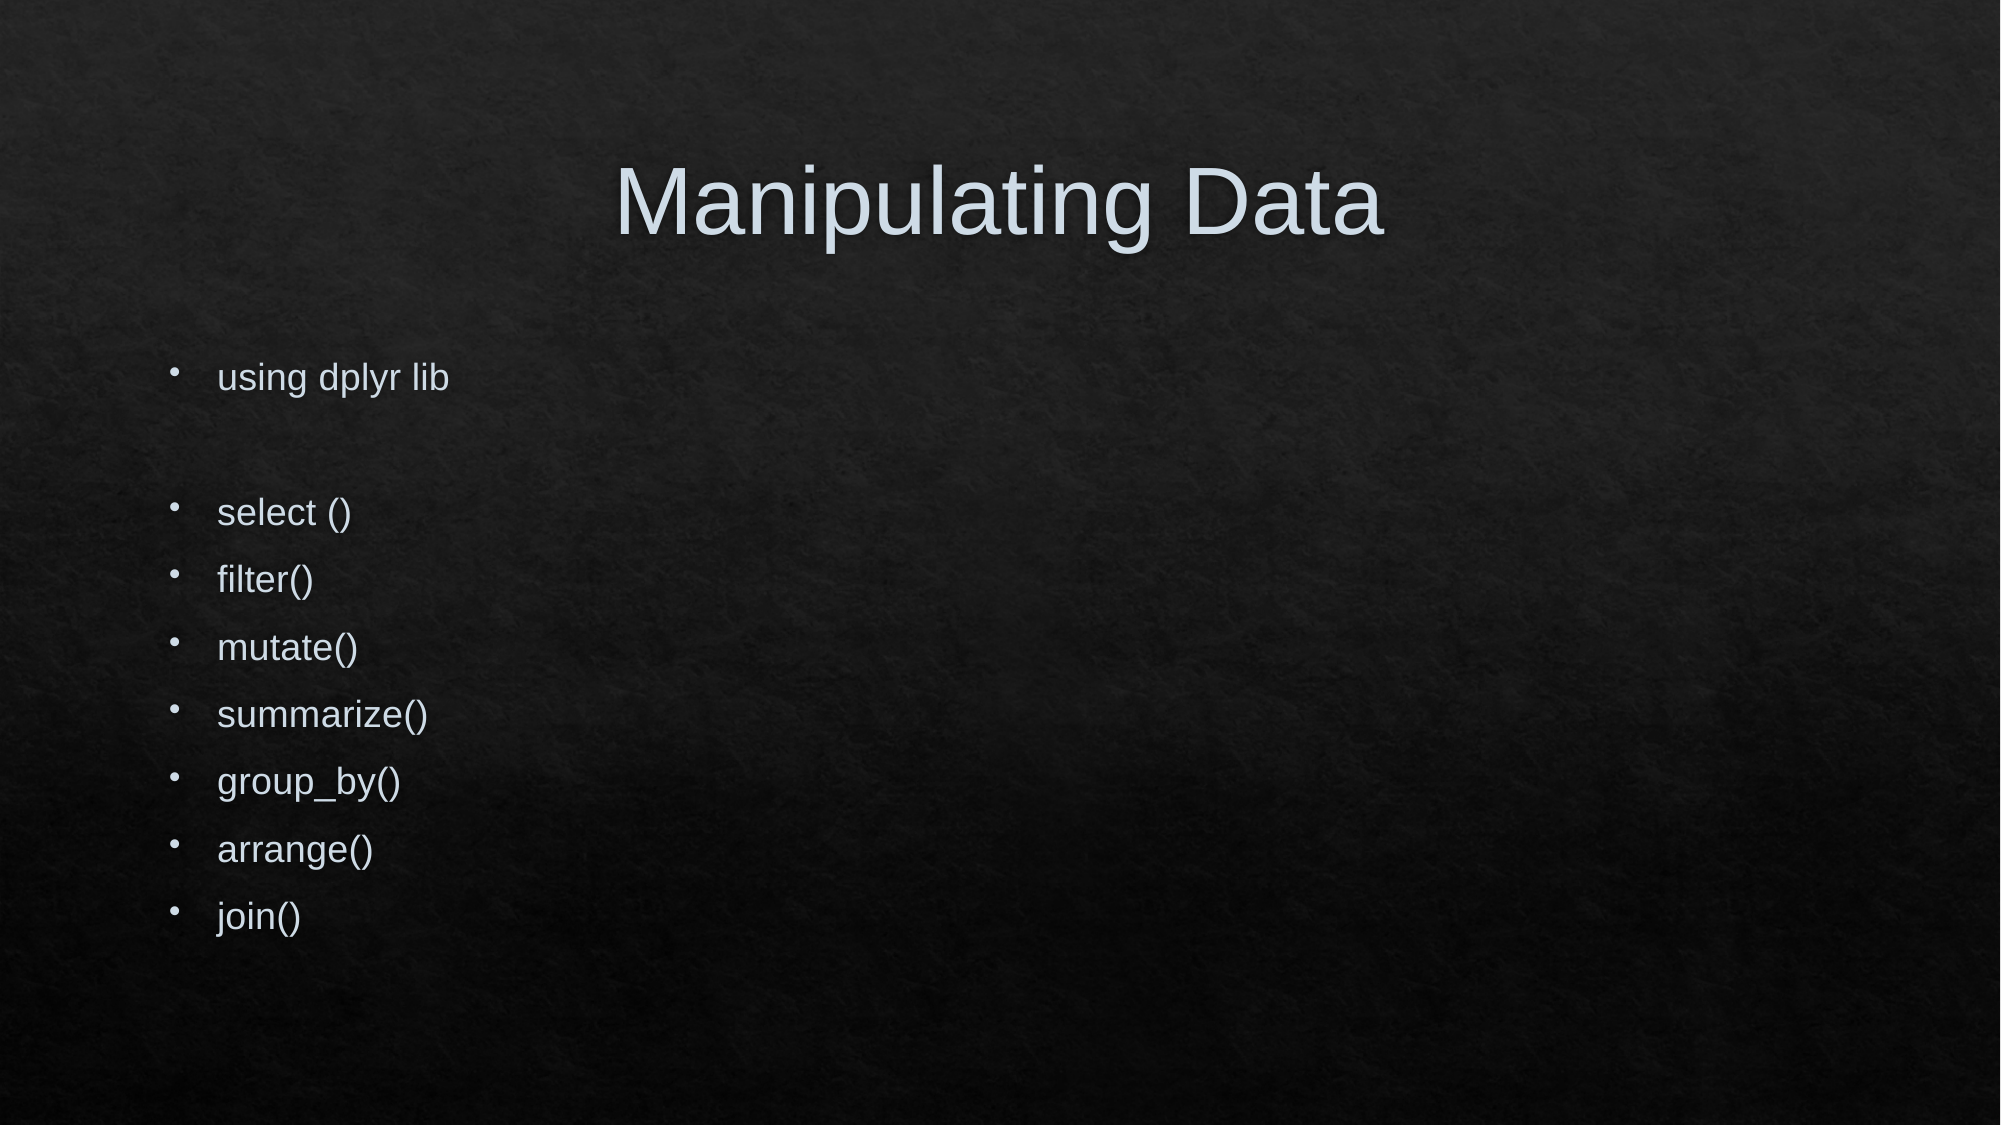

# Manipulating Data
using dplyr lib

select ()
filter()
mutate()
summarize()
group_by()
arrange()
join()